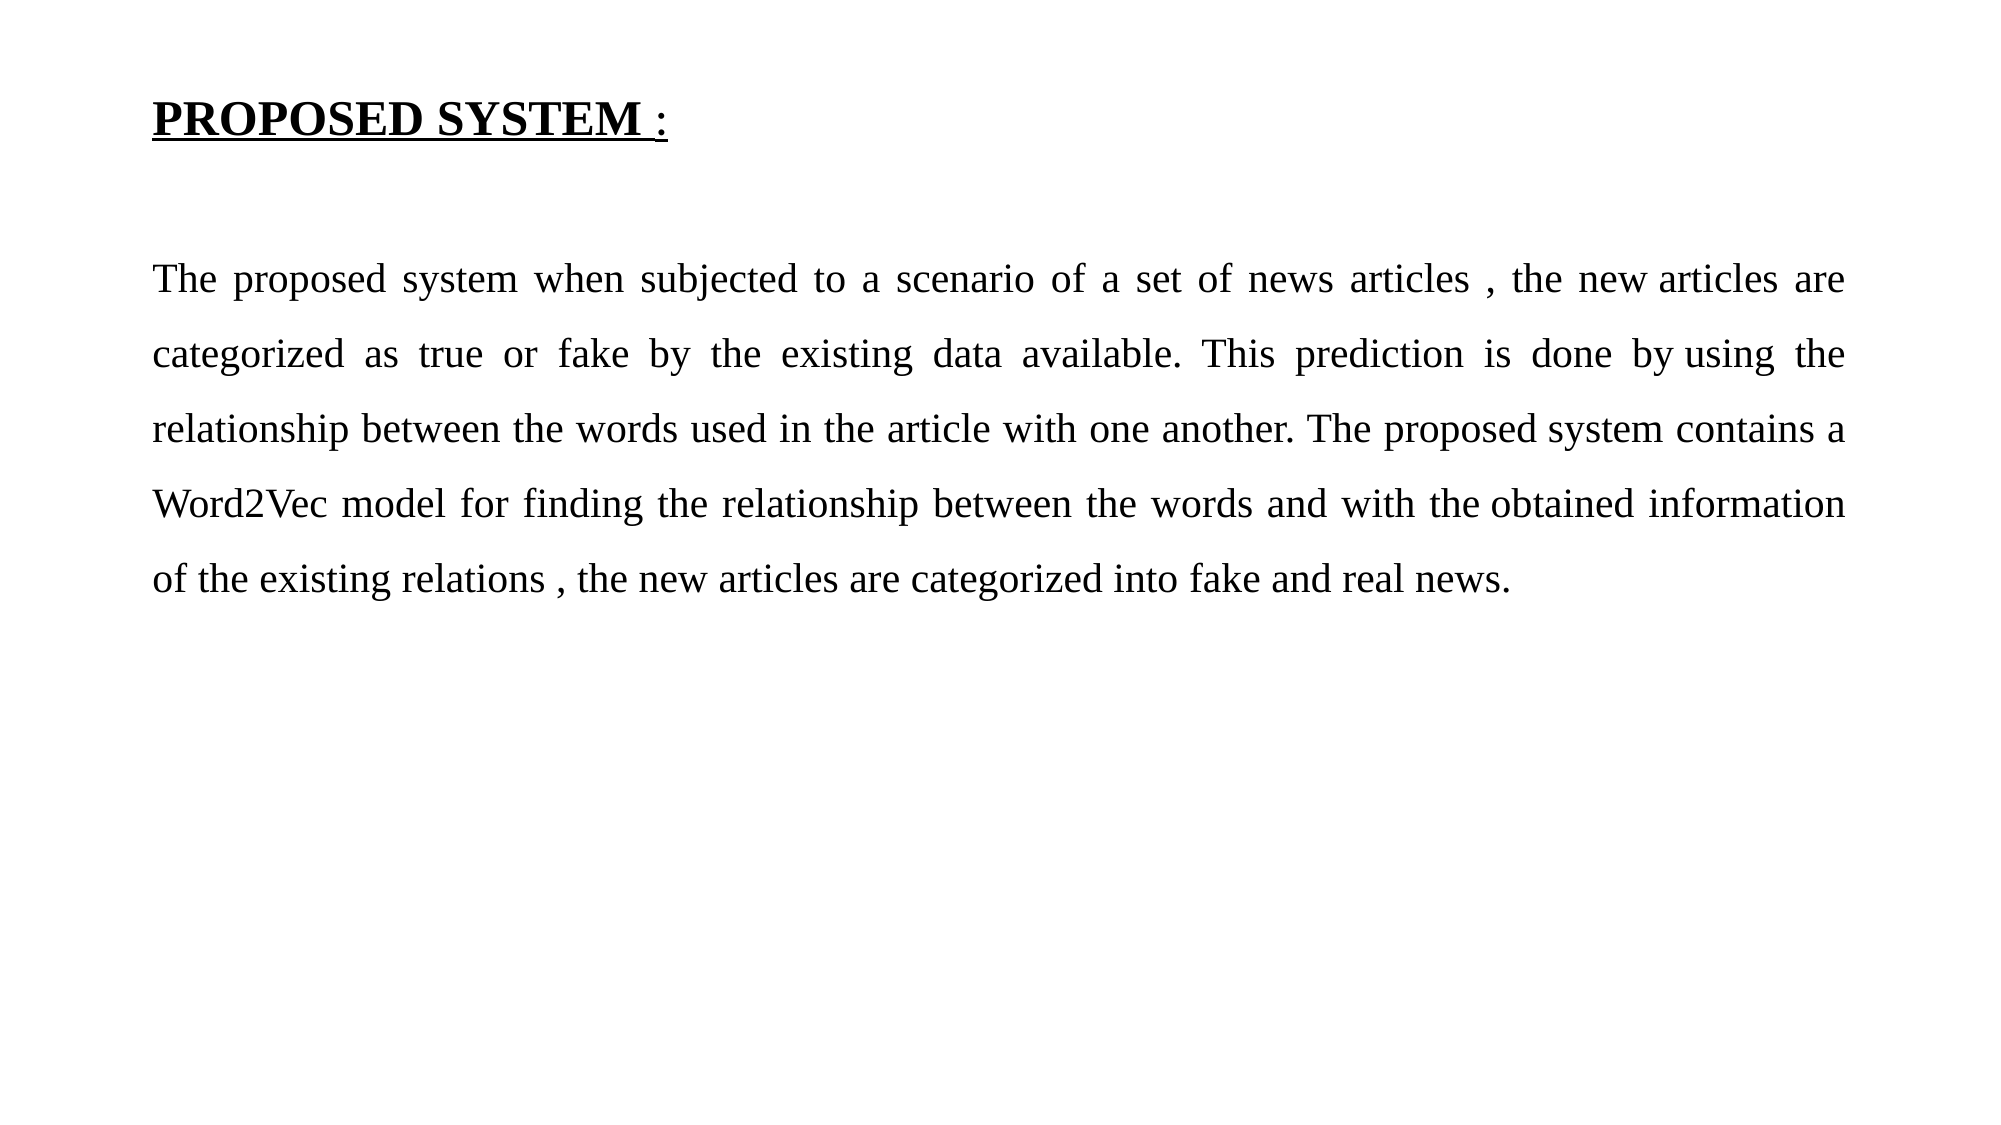

# PROPOSED SYSTEM :

The proposed system when subjected to a scenario of a set of news articles , the new articles are categorized as true or fake by the existing data available. This prediction is done by using the relationship between the words used in the article with one another. The proposed system contains a Word2Vec model for finding the relationship between the words and with the obtained information of the existing relations , the new articles are categorized into fake and real news.